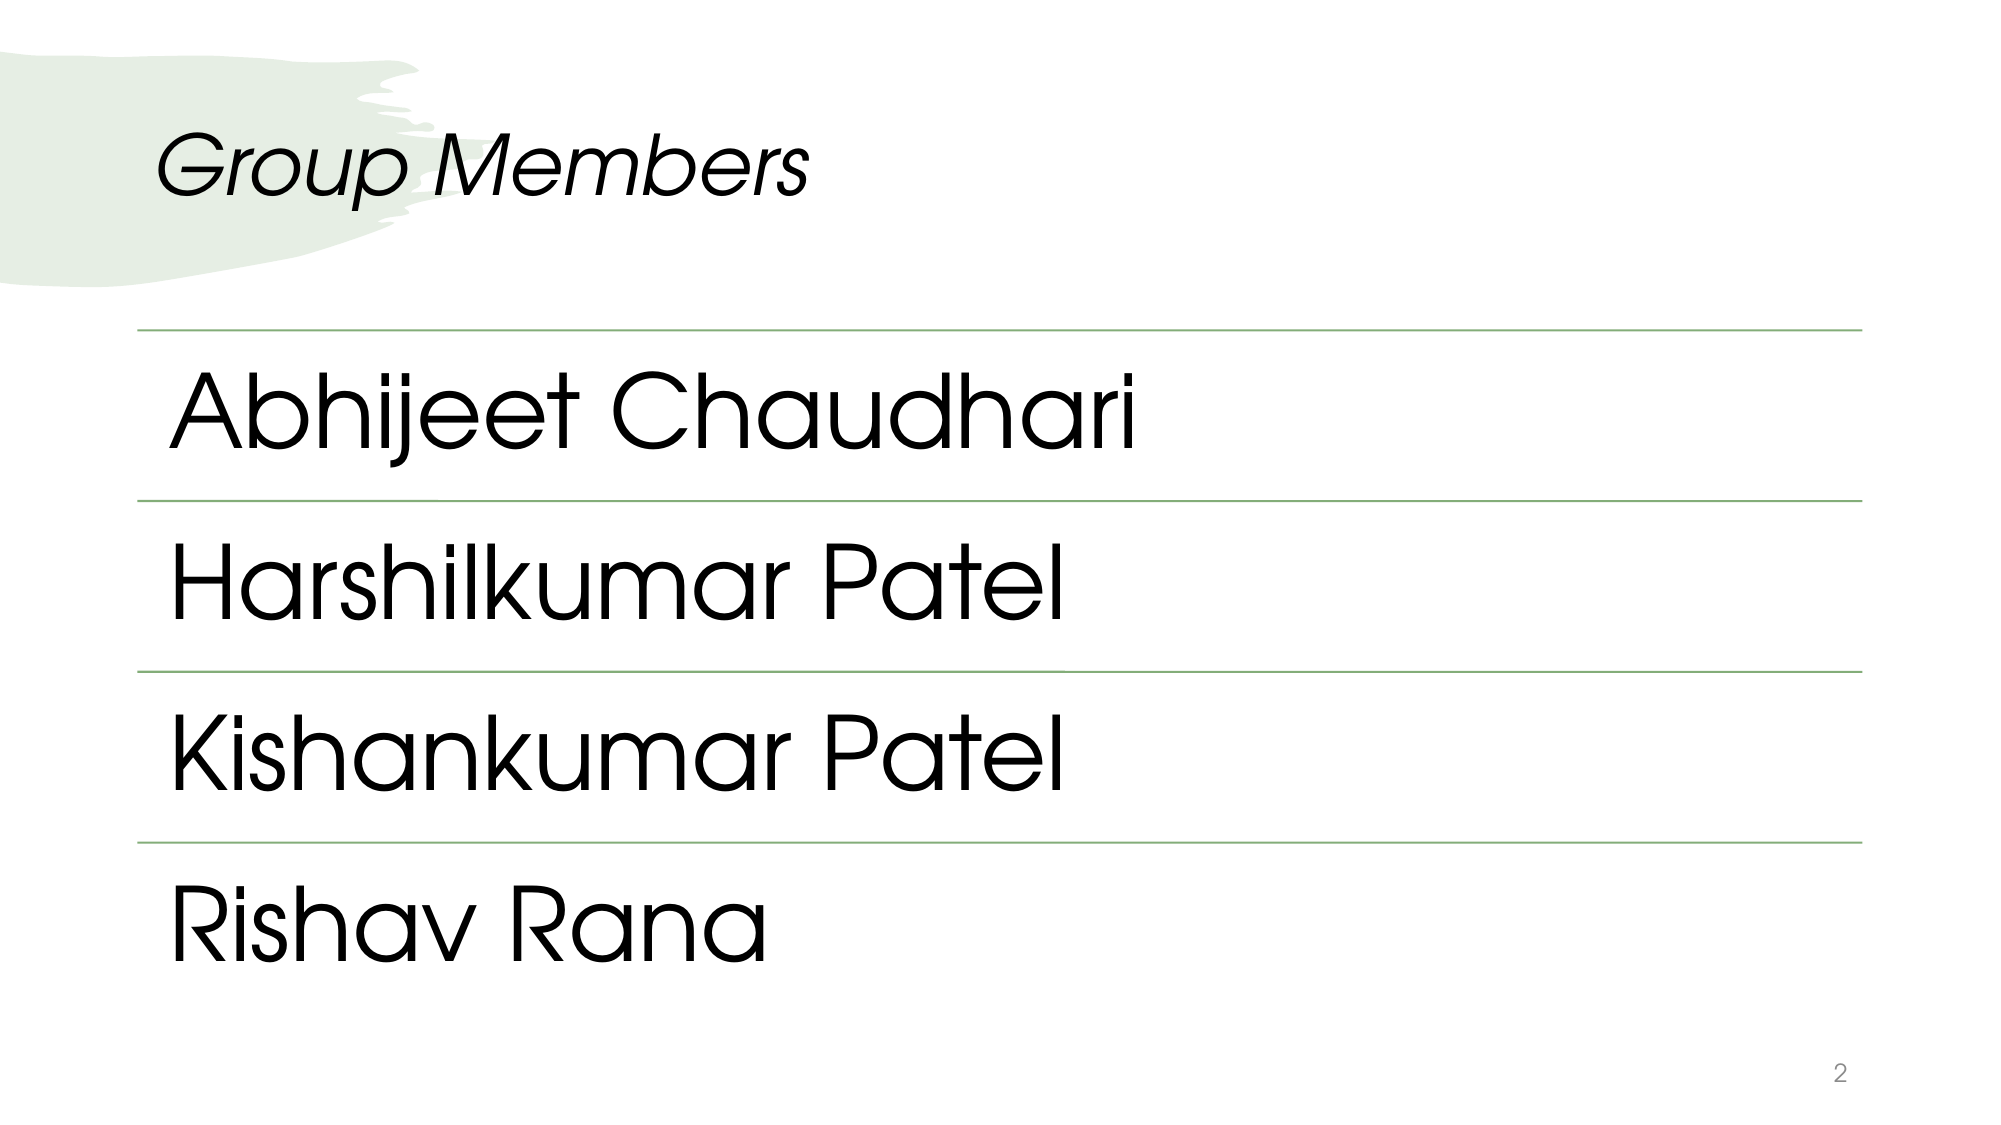

# Group Members
Abhijeet Chaudhari
Harshilkumar Patel
Kishankumar Patel
Rishav Rana
2